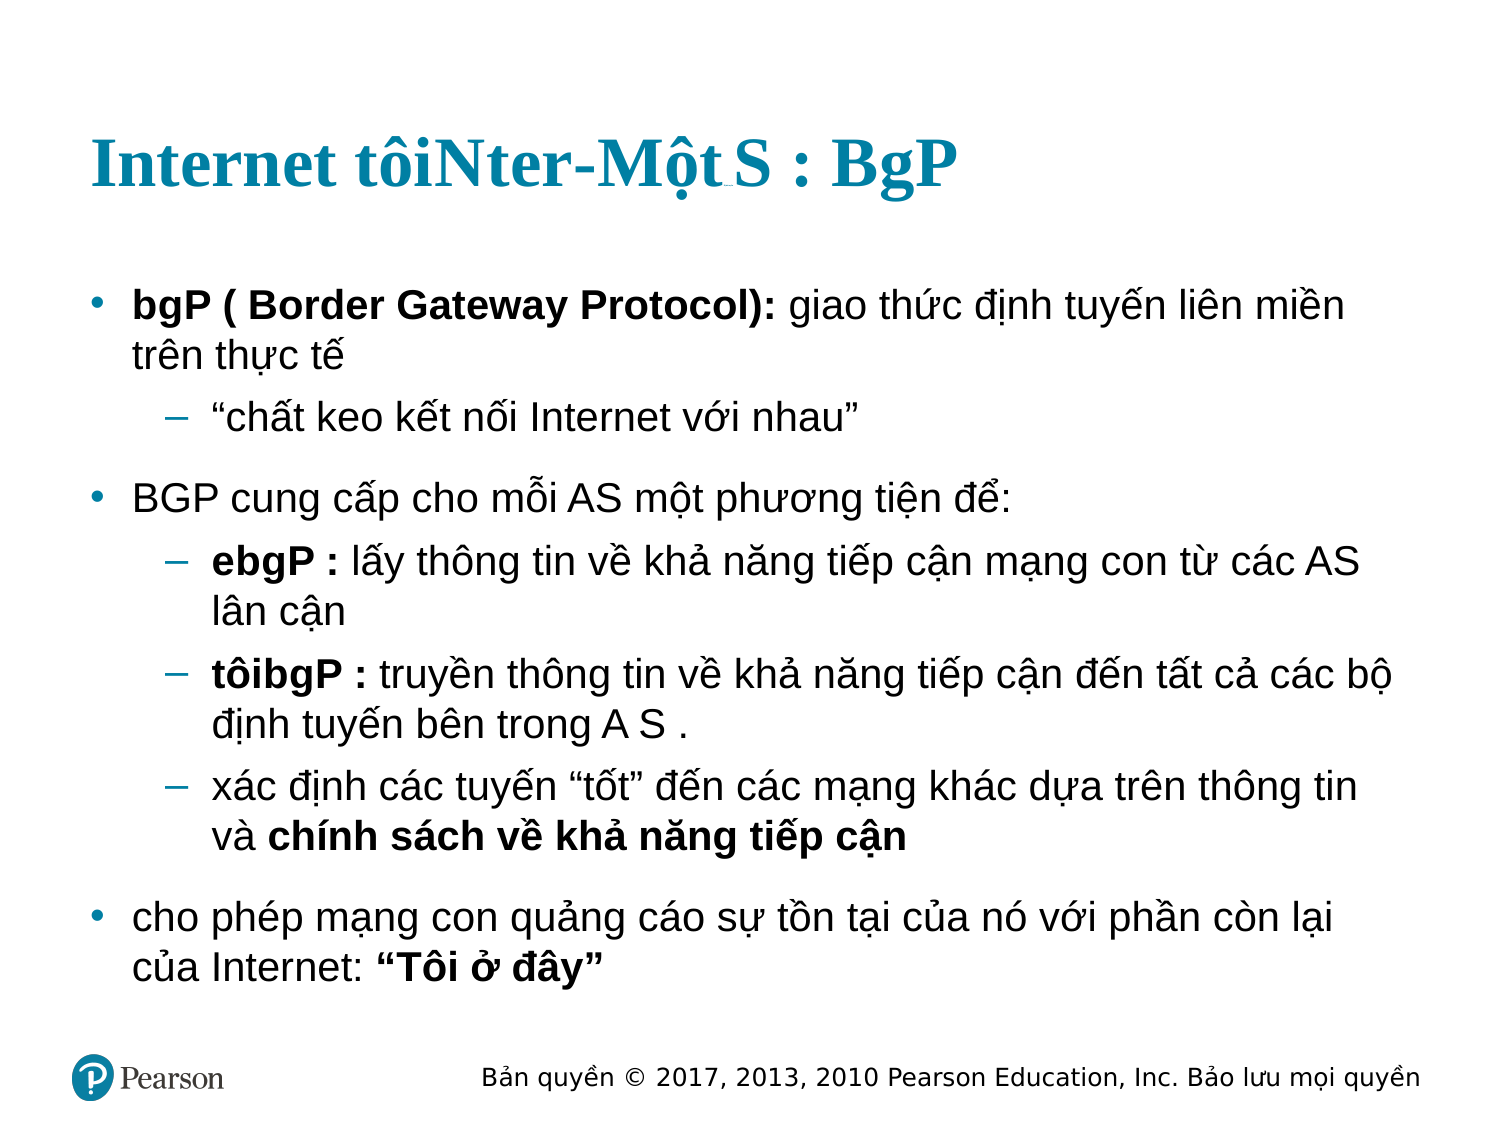

# Internet tôi N t e r - Một Định tuyến S : B g P
b g P ( Border Gateway Protocol): giao thức định tuyến liên miền trên thực tế
“chất keo kết nối Internet với nhau”
BGP cung cấp cho mỗi AS một phương tiện để:
e b g P : lấy thông tin về khả năng tiếp cận mạng con từ các AS lân cận
tôi b g P : truyền thông tin về khả năng tiếp cận đến tất cả các bộ định tuyến bên trong A S .
xác định các tuyến “tốt” đến các mạng khác dựa trên thông tin và chính sách về khả năng tiếp cận
cho phép mạng con quảng cáo sự tồn tại của nó với phần còn lại của Internet: “Tôi ở đây”